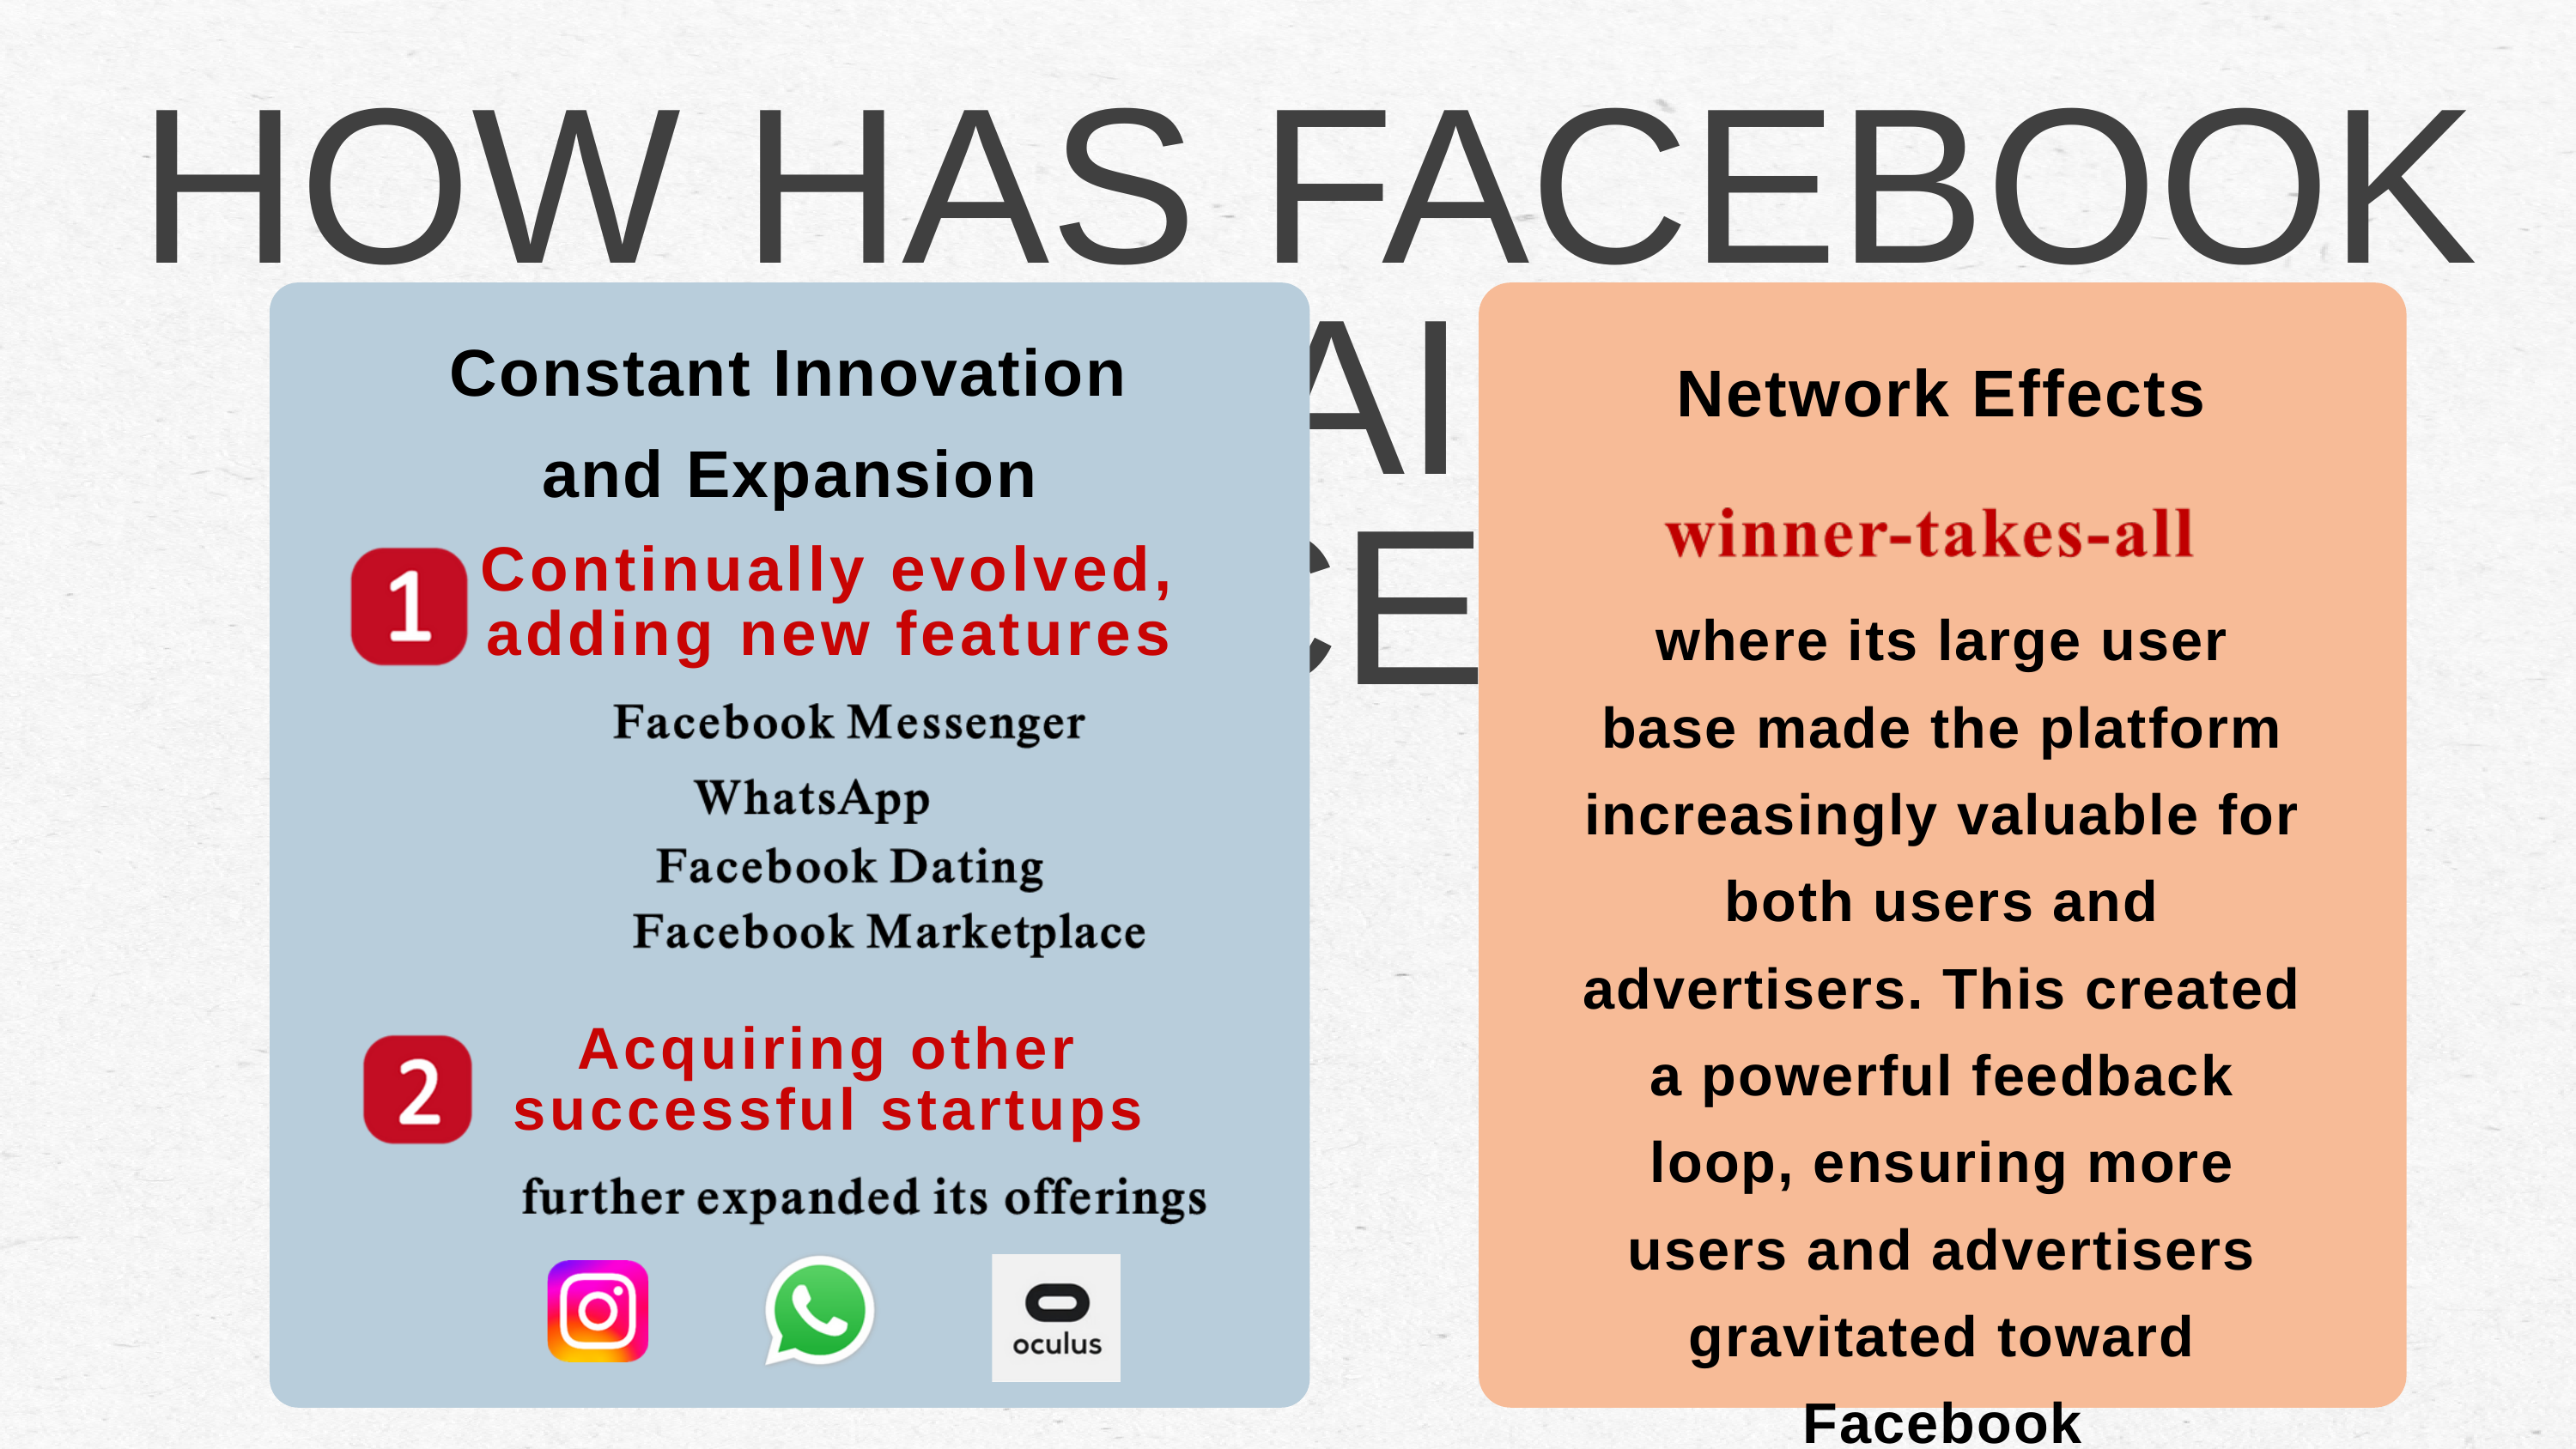

HOW HAS FACEBOOK SUSTAINED SUCCESS?

Constant Innovation and Expansion

Network Effects

Continually evolved, adding new features
where its large user base made the platform increasingly valuable for both users and advertisers. This created a powerful feedback loop, ensuring more users and advertisers gravitated toward Facebook

Acquiring other successful startups